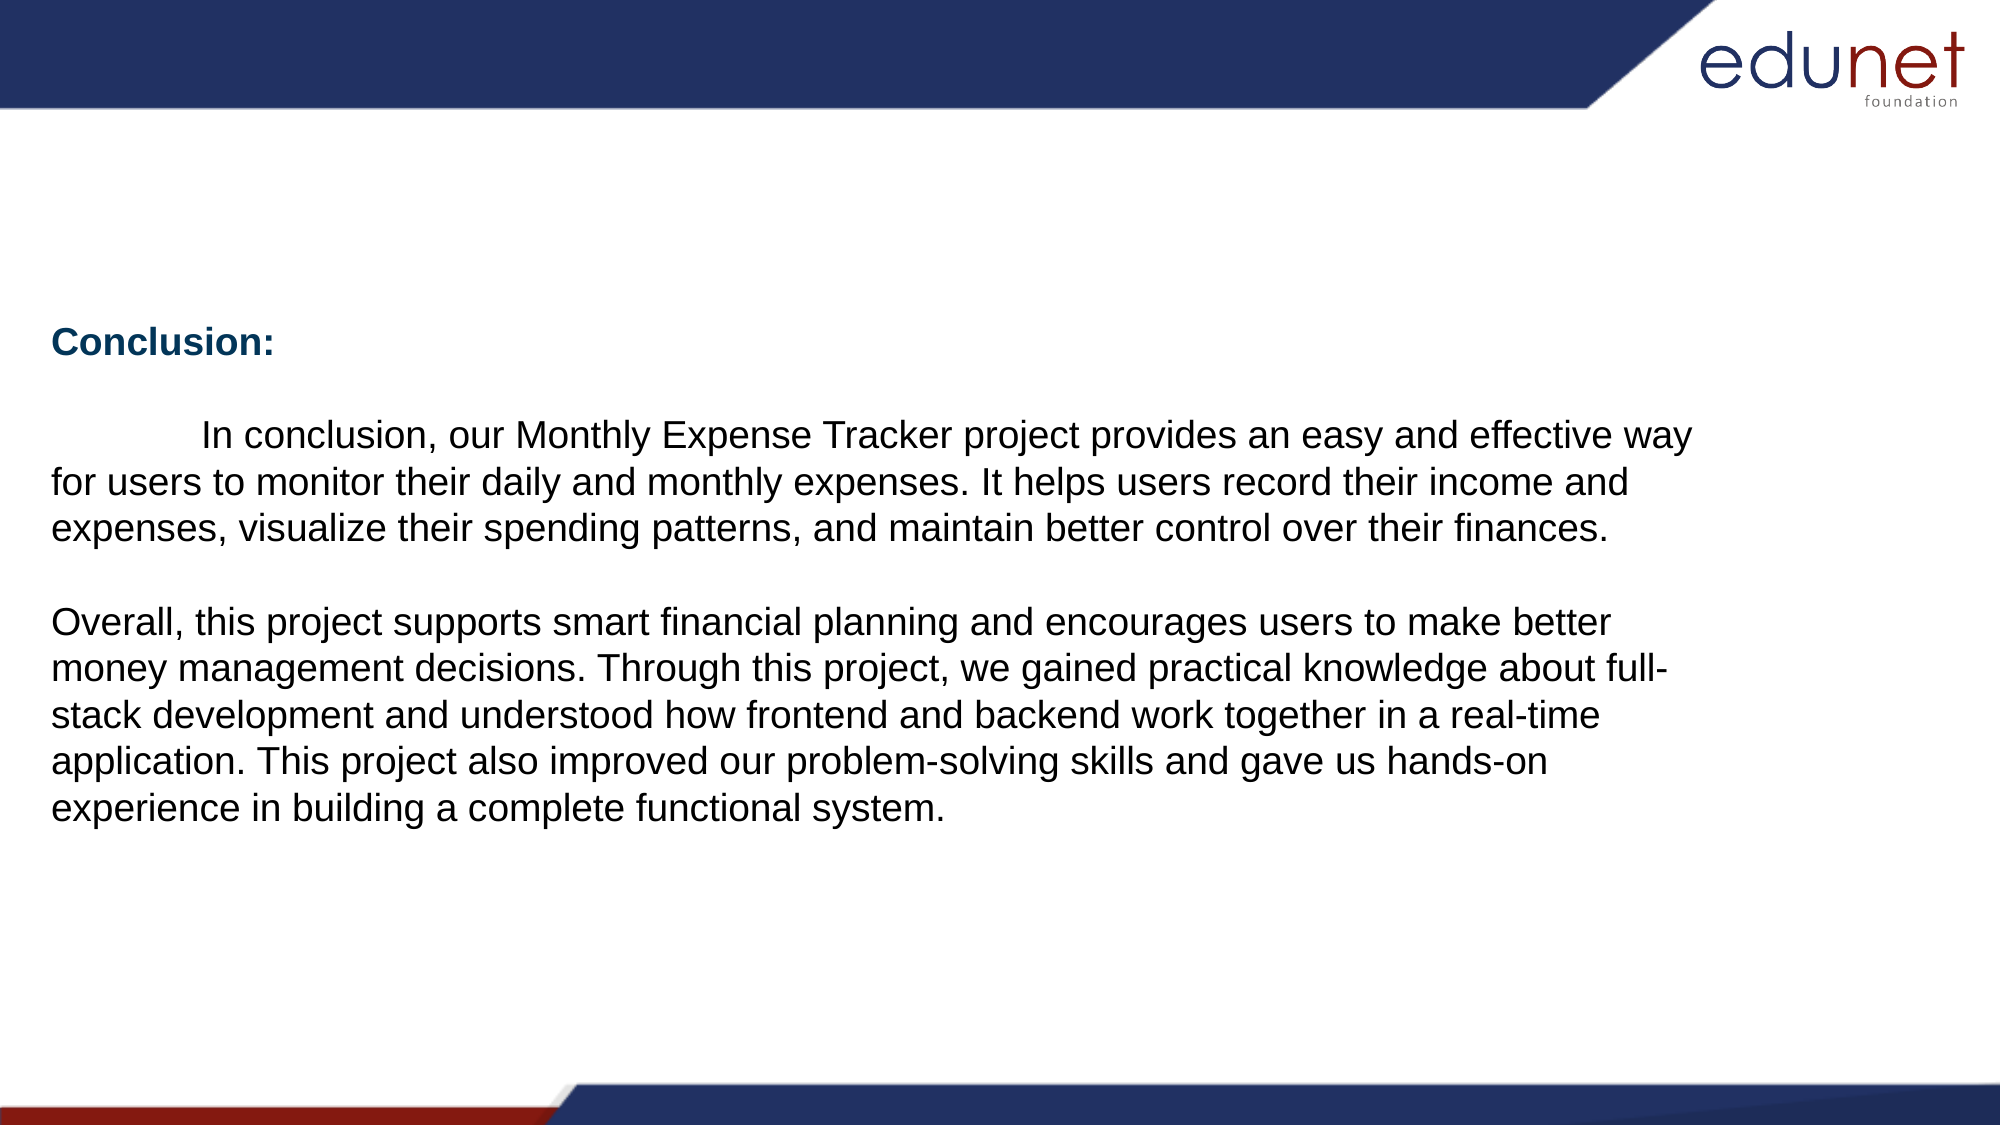

Conclusion:

      	In conclusion, our Monthly Expense Tracker project provides an easy and effective way for users to monitor their daily and monthly expenses. It helps users record their income and expenses, visualize their spending patterns, and maintain better control over their finances.

Overall, this project supports smart financial planning and encourages users to make better money management decisions. Through this project, we gained practical knowledge about full-stack development and understood how frontend and backend work together in a real-time application. This project also improved our problem-solving skills and gave us hands-on experience in building a complete functional system.